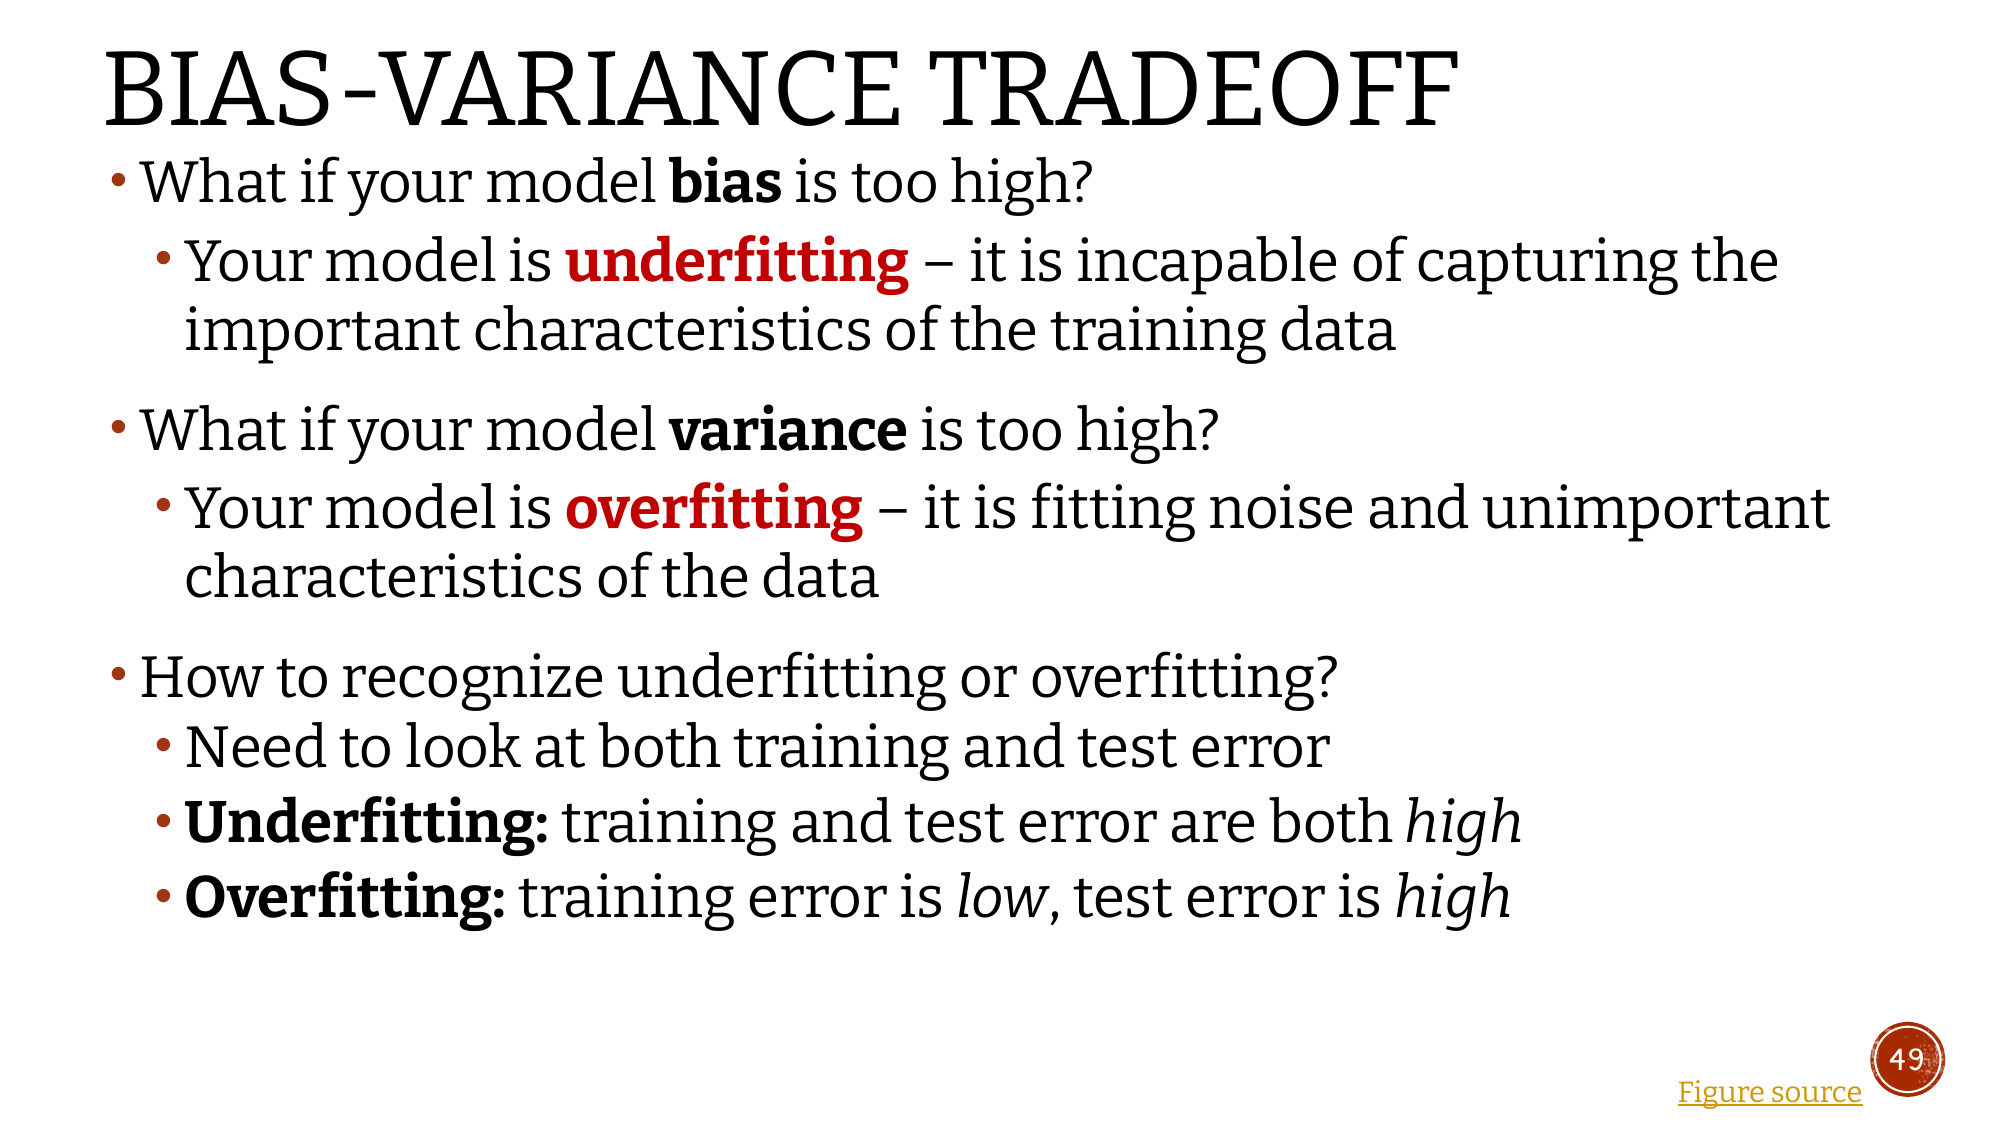

Bias-variance tradeoff
What if your model bias is too high?
Your model is underfitting – it is incapable of capturing the important characteristics of the training data
What if your model variance is too high?
Your model is overfitting – it is fitting noise and unimportant characteristics of the data
How to recognize underfitting or overfitting?
Need to look at both training and test error
Underfitting: training and test error are both high
Overfitting: training error is low, test error is high

49
Figure source